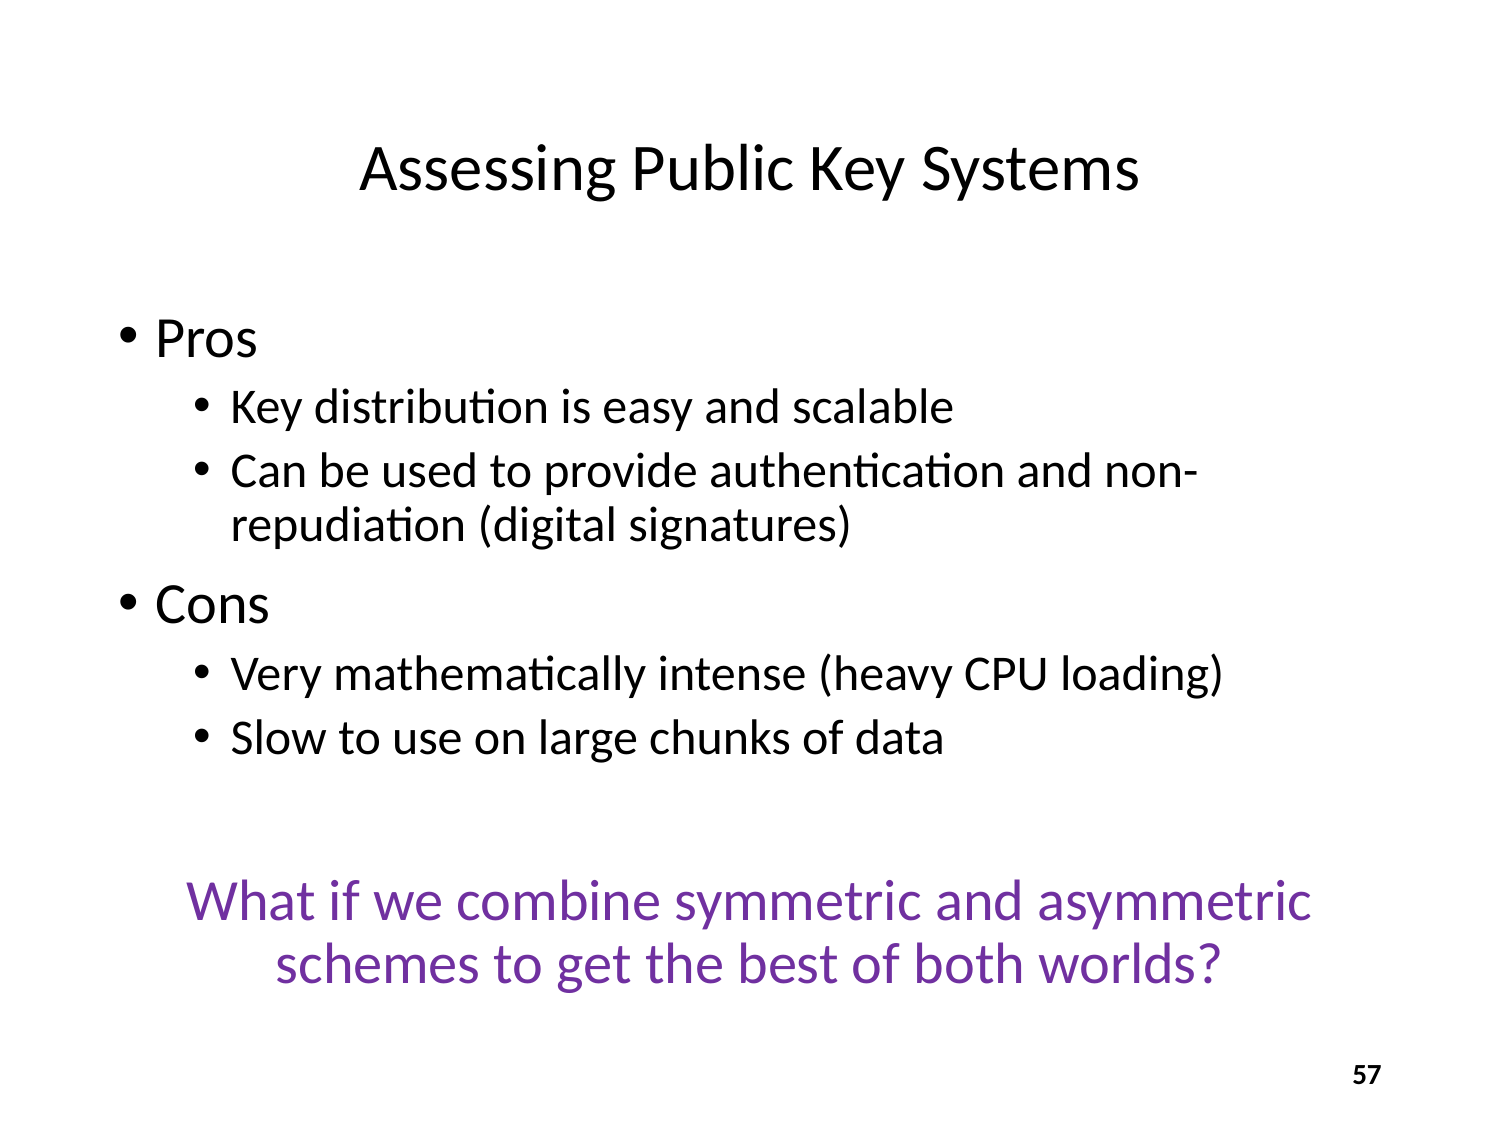

# Assessing Public Key Systems
Pros
Key distribution is easy and scalable
Can be used to provide authentication and non-repudiation (digital signatures)
Cons
Very mathematically intense (heavy CPU loading)
Slow to use on large chunks of data

What if we combine symmetric and asymmetric schemes to get the best of both worlds?
57